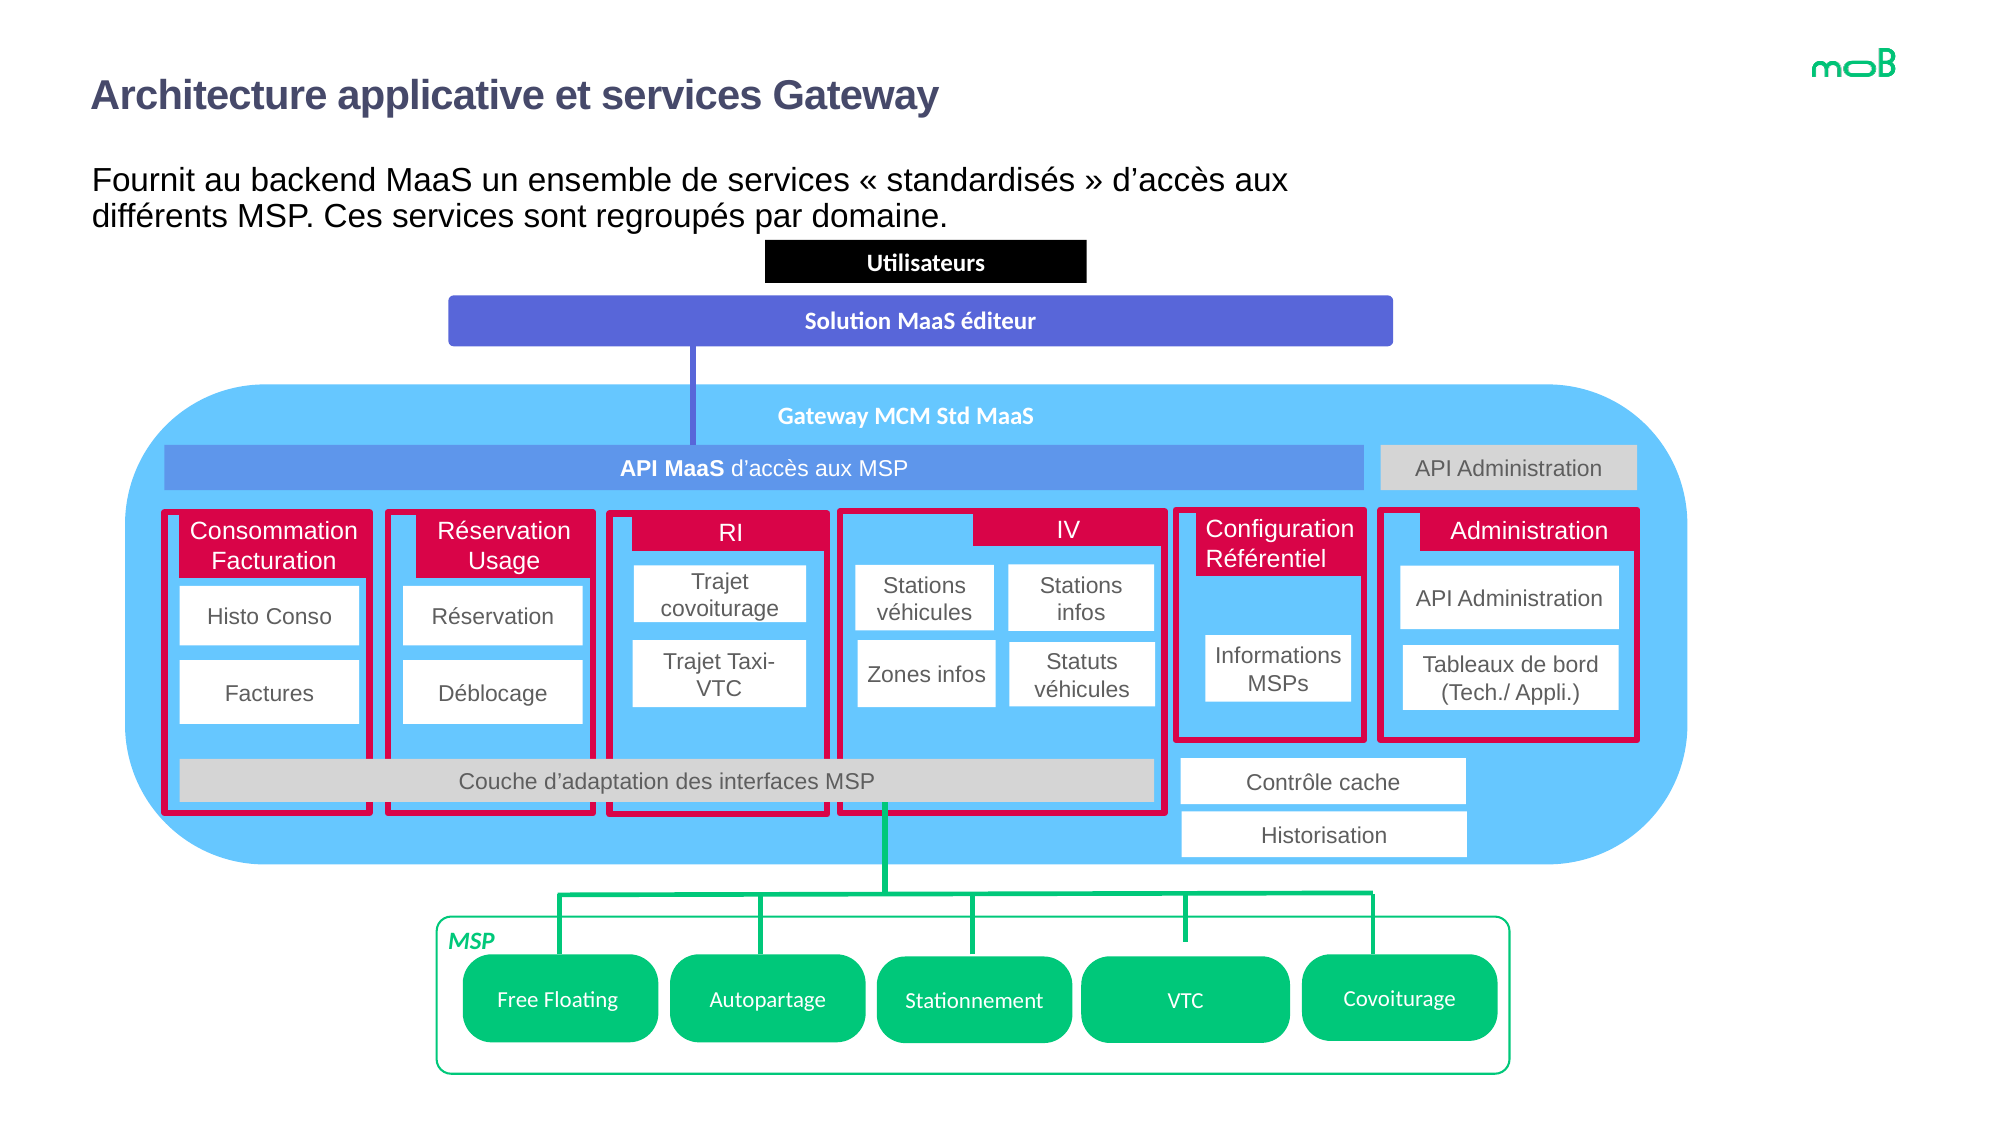

# Architecture applicative et services Gateway
Fournit au backend MaaS un ensemble de services « standardisés » d’accès aux différents MSP. Ces services sont regroupés par domaine.

Utilisateurs
Solution MaaS éditeur
Gateway MCM Std MaaS

API MaaS d’accès aux MSP
API Administration

Configuration
Référentiel

Administration

IV
Consommation
Facturation
Réservation
Usage

RI
Stations infos
Stations véhicules
Trajet covoiturage
API Administration
Histo Conso
Réservation
Informations MSPs
Trajet Taxi-VTC
Zones infos
Statuts véhicules
Tableaux de bord (Tech./ Appli.)
Factures
Déblocage
Contrôle cache
Couche d’adaptation des interfaces MSP
Historisation
MSP

Free Floating
Autopartage
Covoiturage
VTC
Stationnement